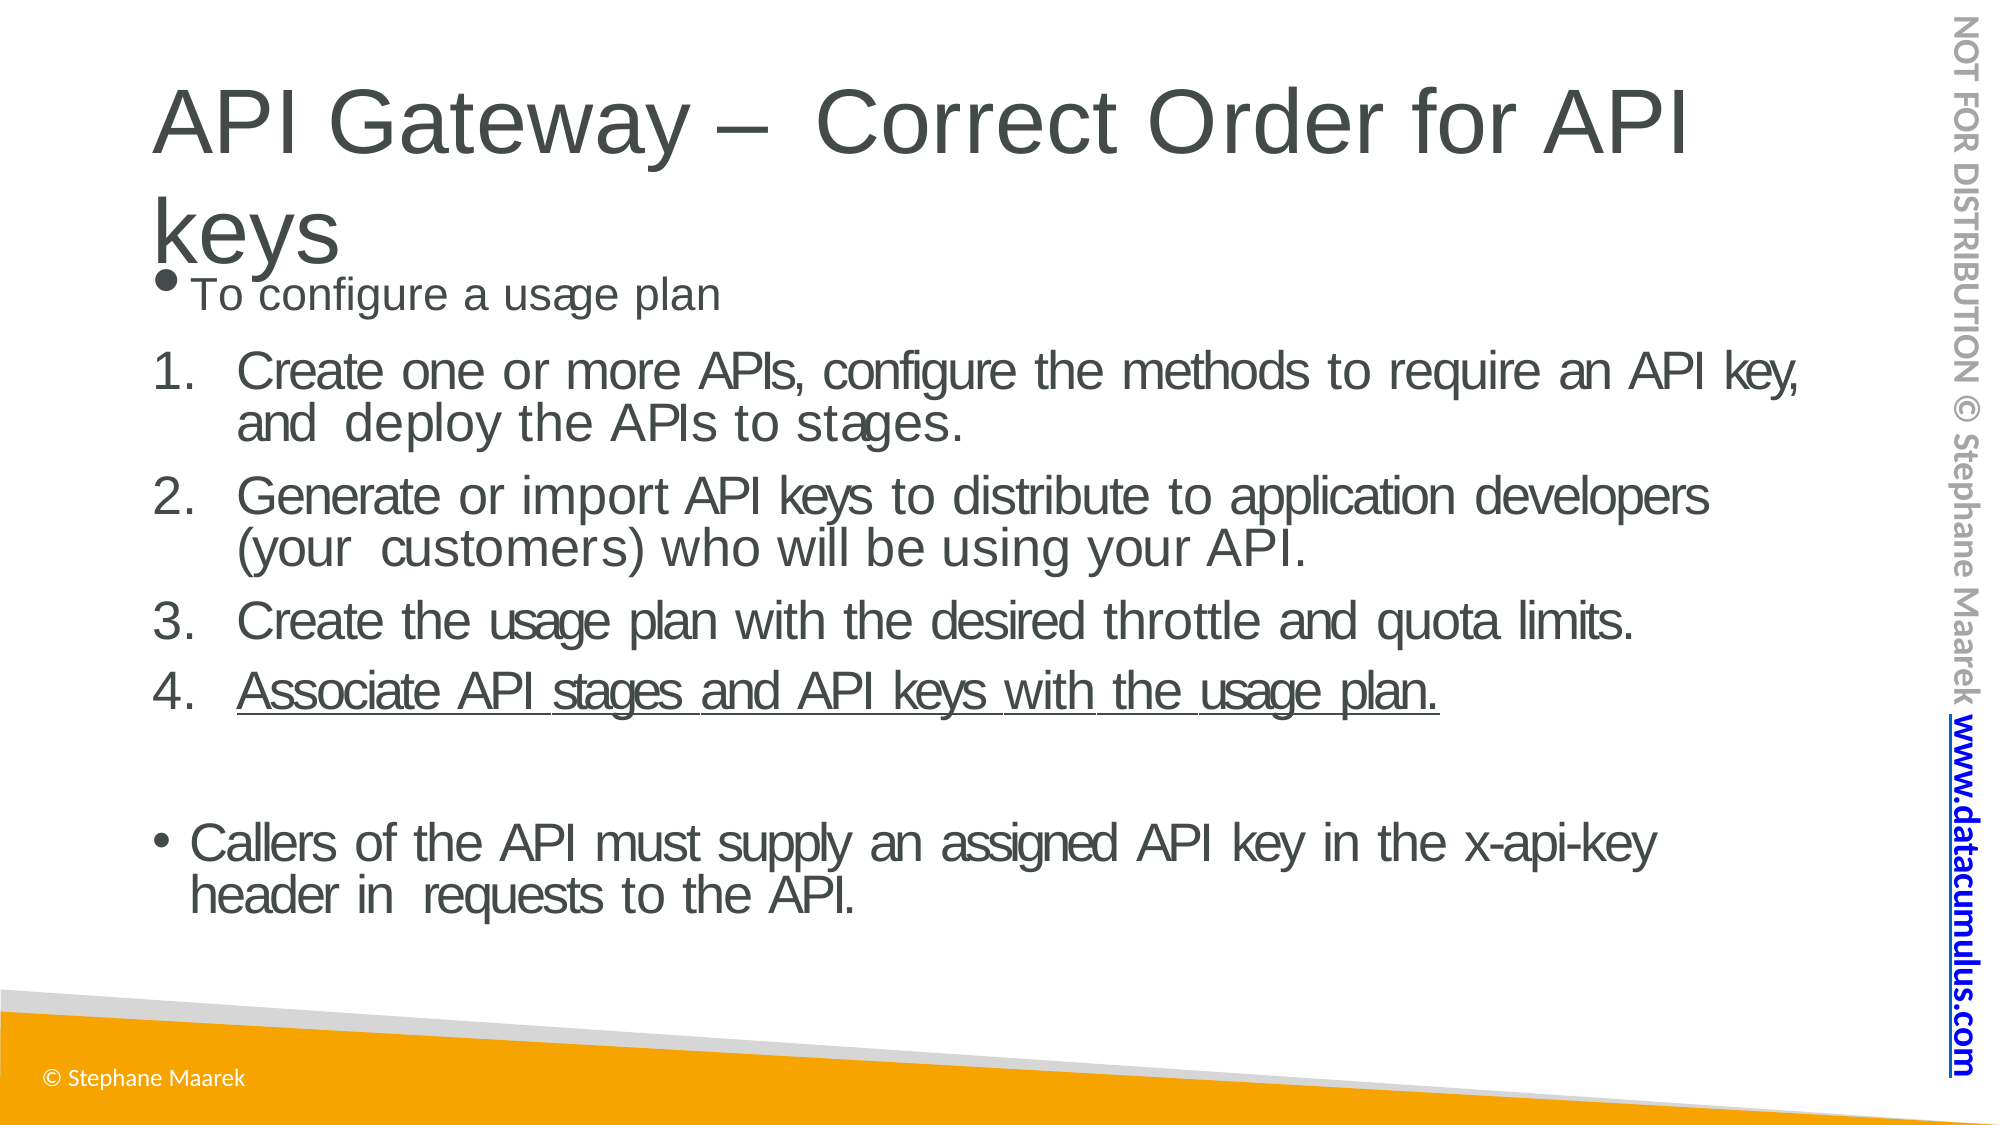

NOT FOR DISTRIBUTION © Stephane Maarek www.datacumulus.com
# API Gateway – Correct Order for API keys
To configure a usage plan
Create one or more APIs, configure the methods to require an API key, and  deploy the APIs to stages.
Generate or import API keys to distribute to application developers (your  customers) who will be using your API.
Create the usage plan with the desired throttle and quota limits.
Associate API stages and API keys with the usage plan.

Callers of the API must supply an assigned API key in the x-api-key header in  requests to the API.
© Stephane Maarek